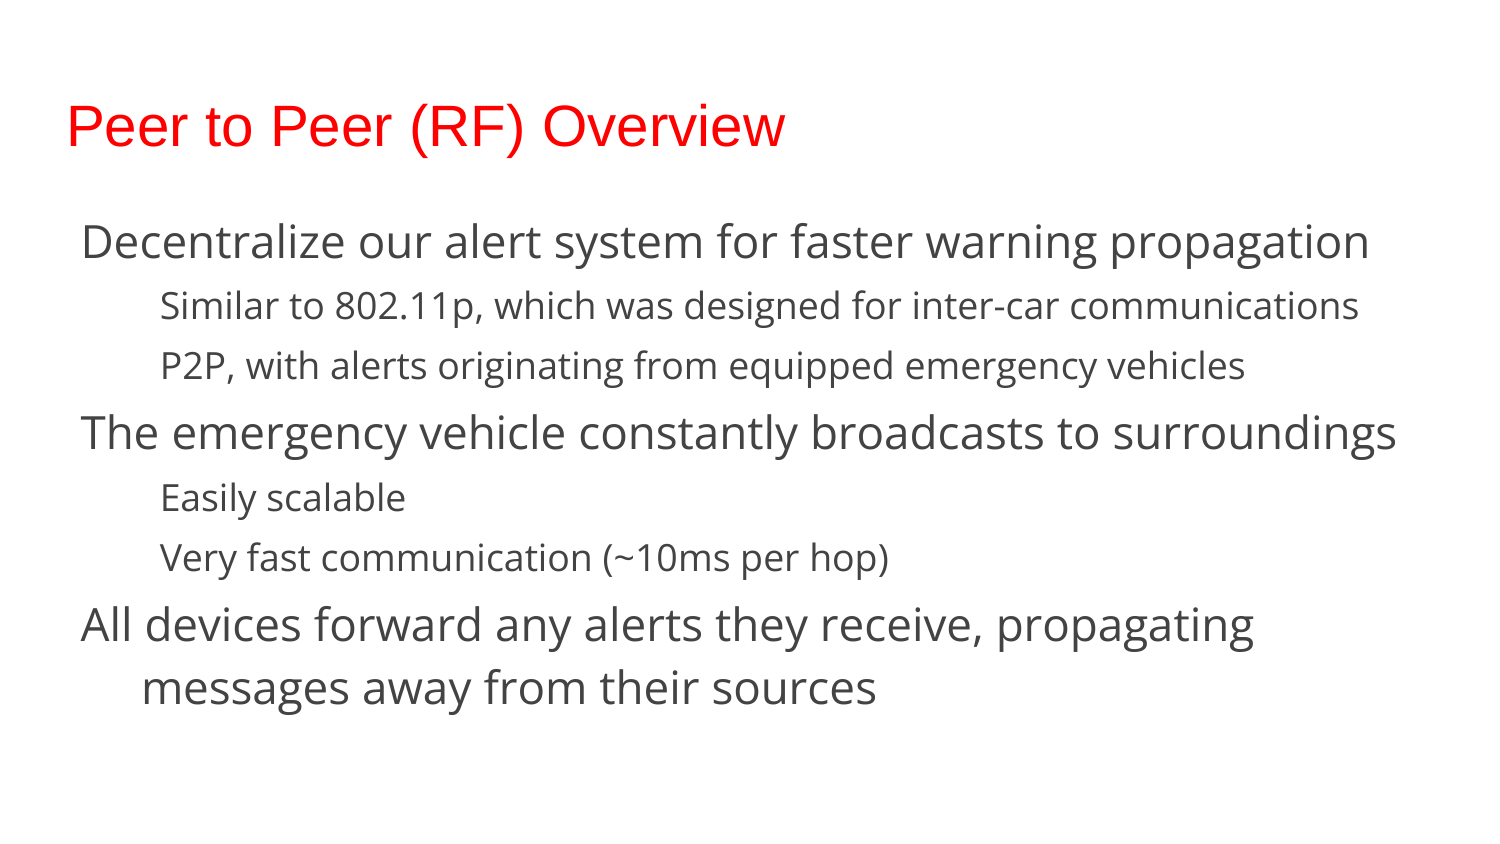

# Peer to Peer (RF) Overview
Decentralize our alert system for faster warning propagation
Similar to 802.11p, which was designed for inter-car communications
P2P, with alerts originating from equipped emergency vehicles
The emergency vehicle constantly broadcasts to surroundings
Easily scalable
Very fast communication (~10ms per hop)
All devices forward any alerts they receive, propagating messages away from their sources